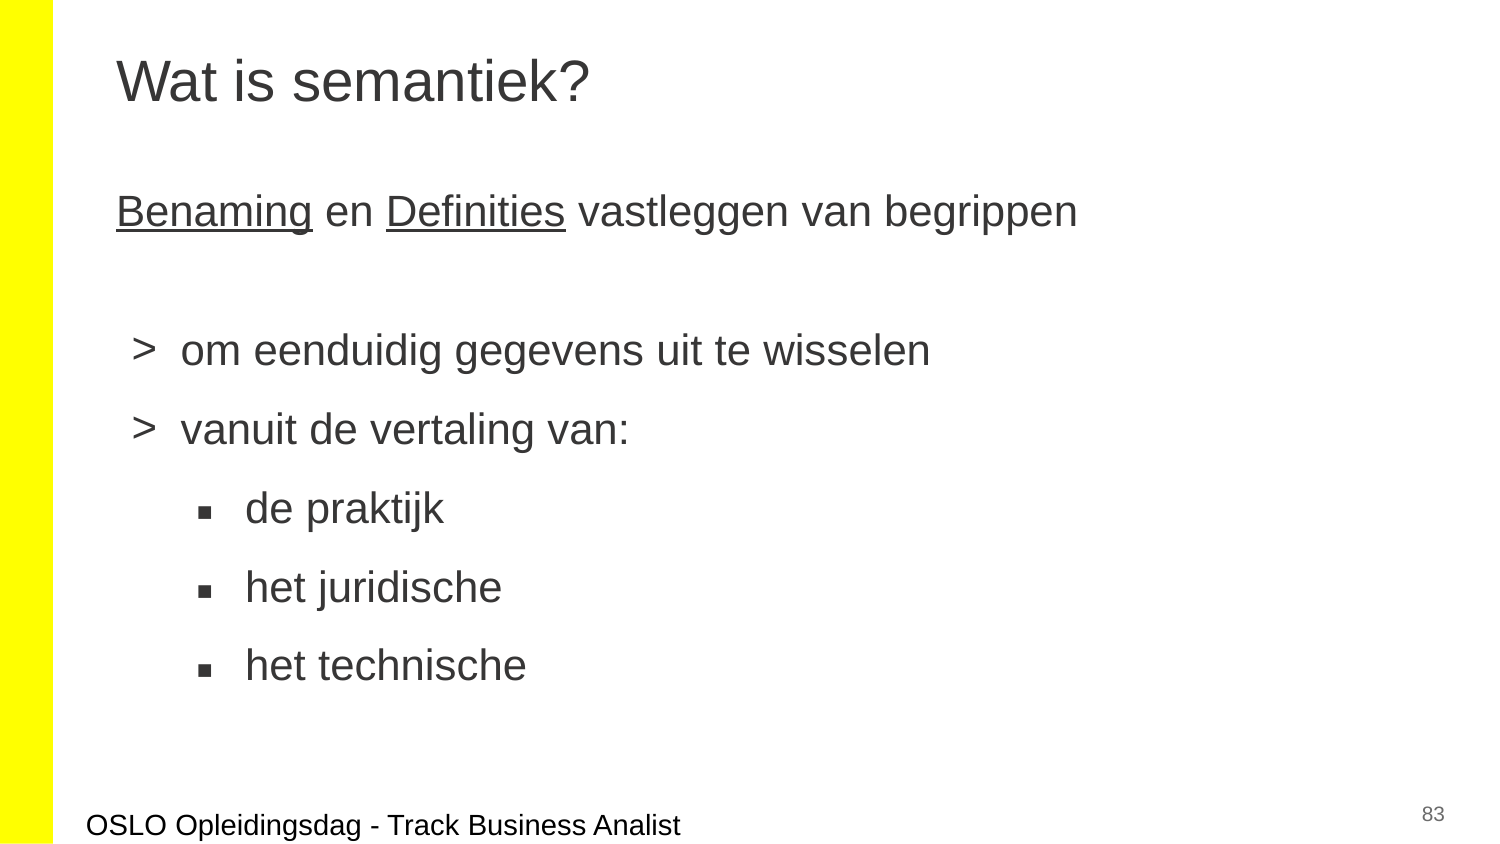

# Wat is semantiek?
Benaming en Definities vastleggen van begrippen

om eenduidig gegevens uit te wisselen
vanuit de vertaling van:
de praktijk
het juridische
het technische
83
OSLO Opleidingsdag - Track Business Analist